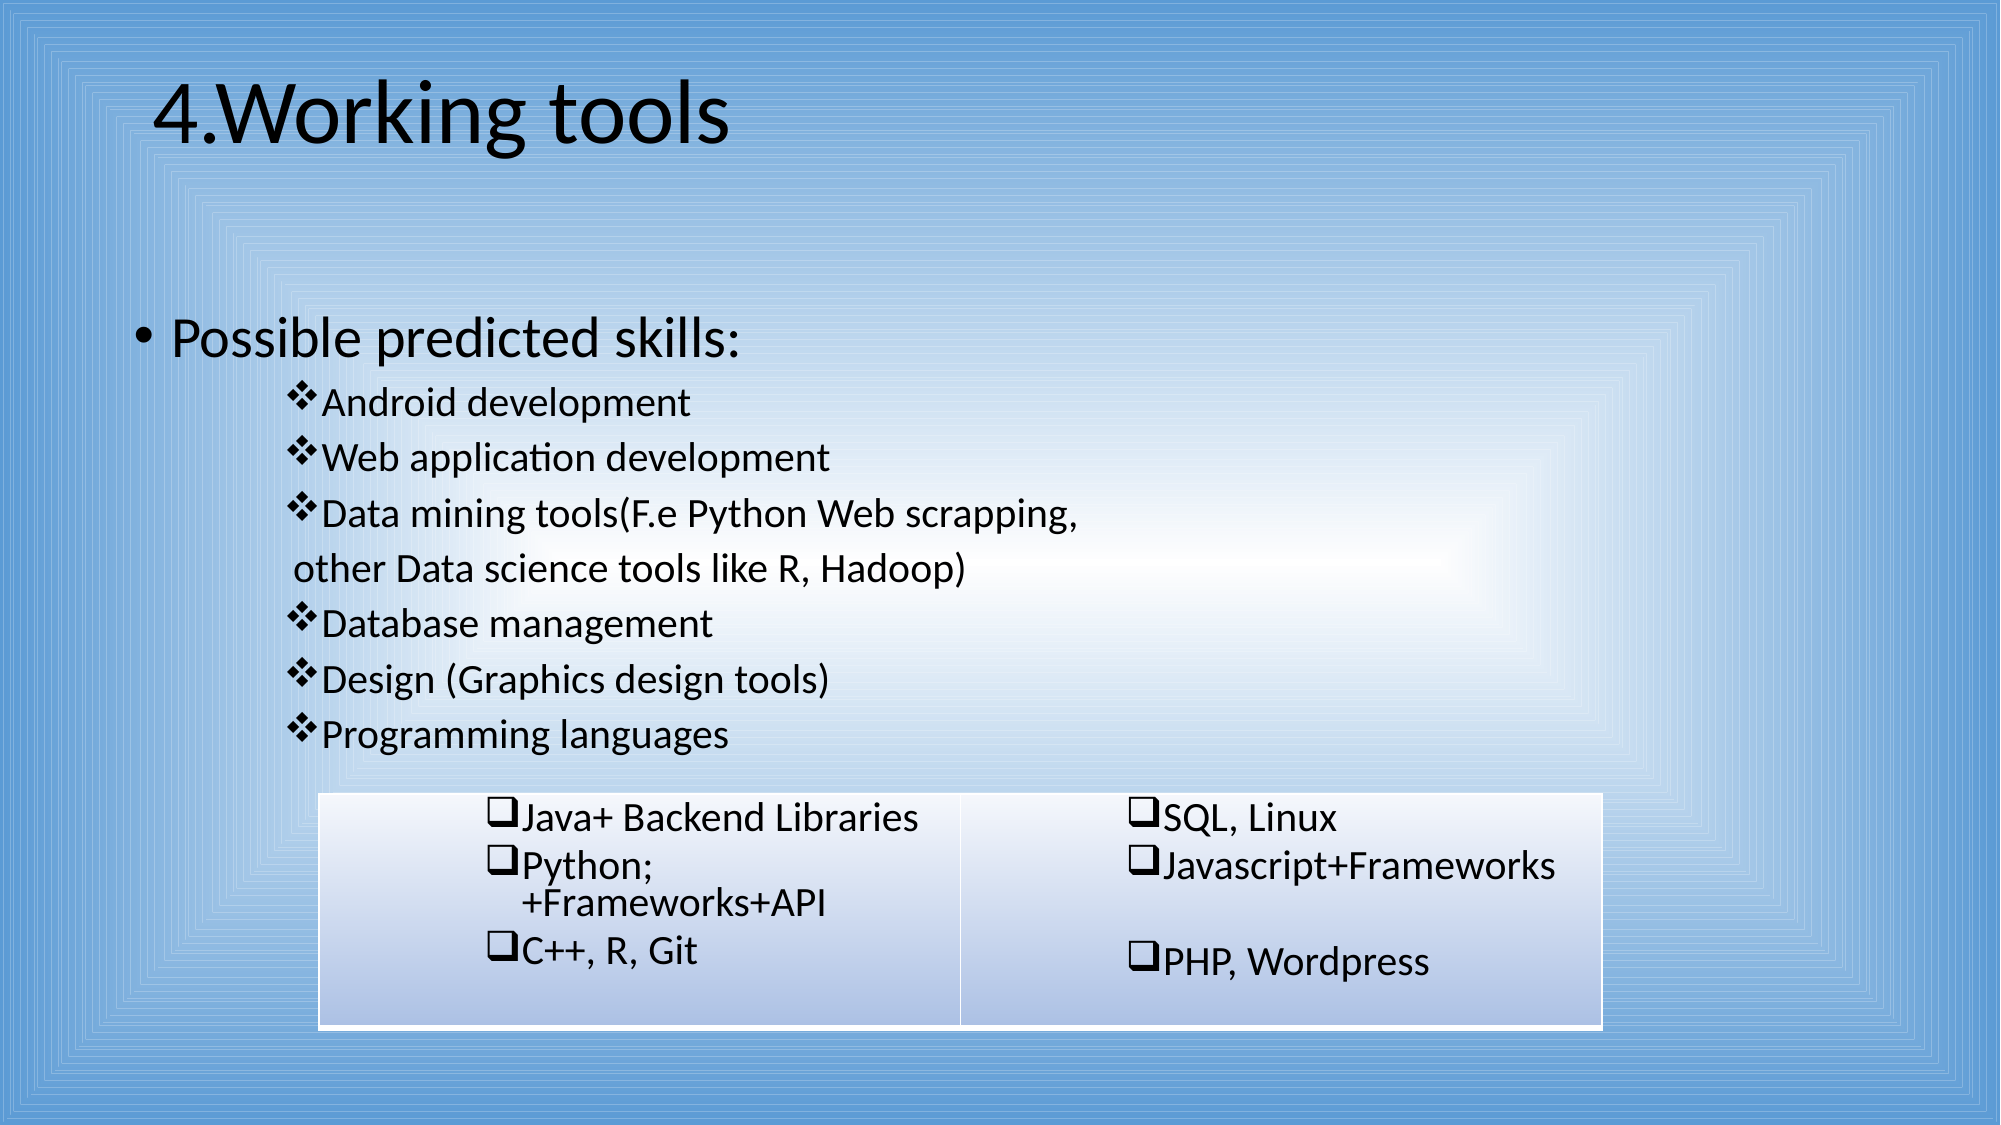

# 4.Working tools
Possible predicted skills:
Android development
Web application development
Data mining tools(F.e Python Web scrapping,
 other Data science tools like R, Hadoop)
Database management
Design (Graphics design tools)
Programming languages

| Java+ Backend Libraries Python;+Frameworks+API C++, R, Git | SQL, Linux Javascript+Frameworks PHP, Wordpress |
| --- | --- |